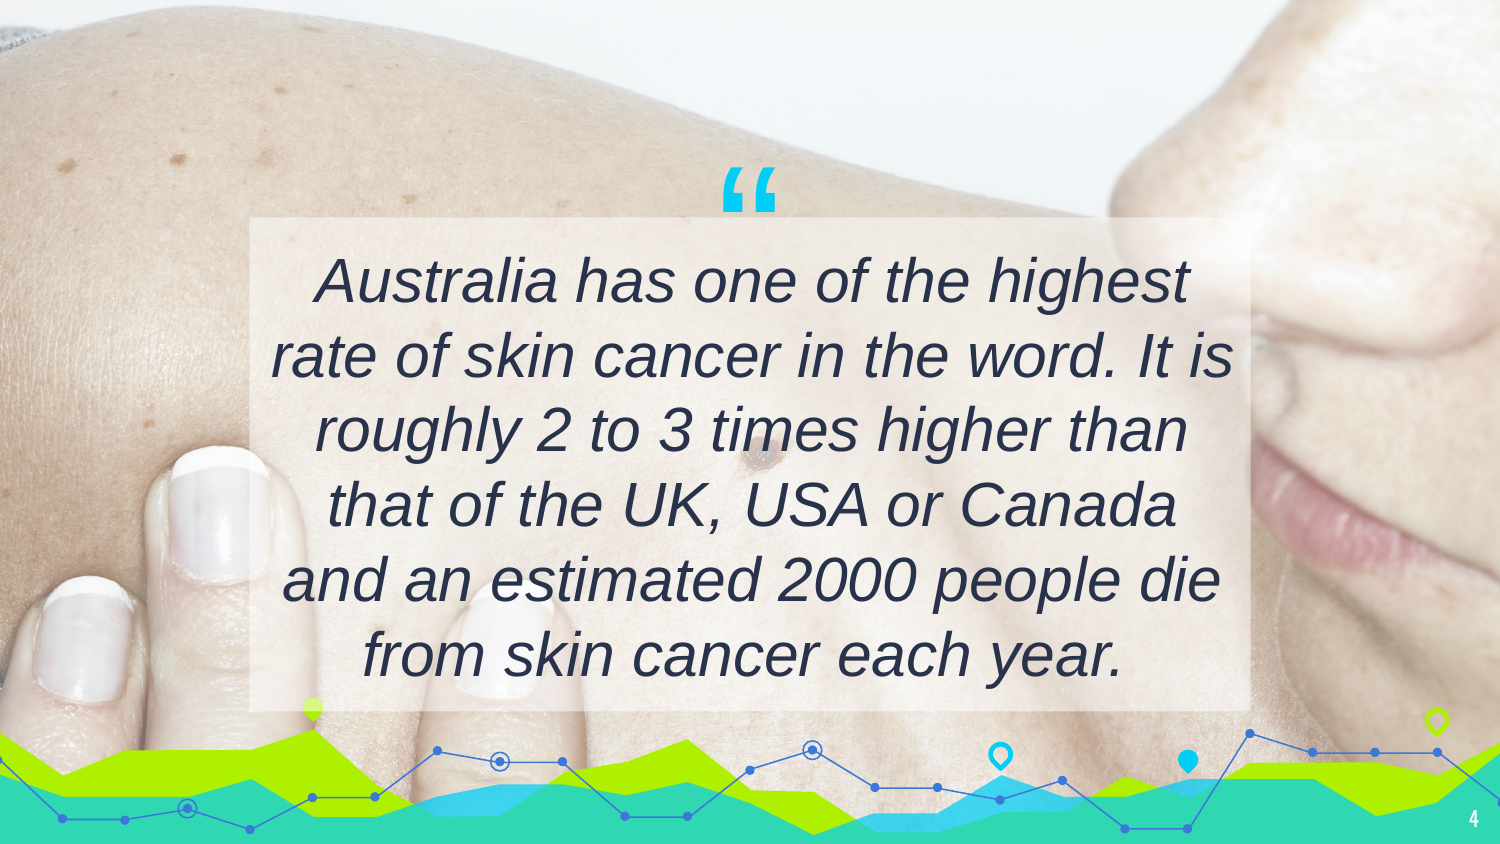

Australia has one of the highest rate of skin cancer in the word. It is roughly 2 to 3 times higher than that of the UK, USA or Canada and an estimated 2000 people die from skin cancer each year.
4